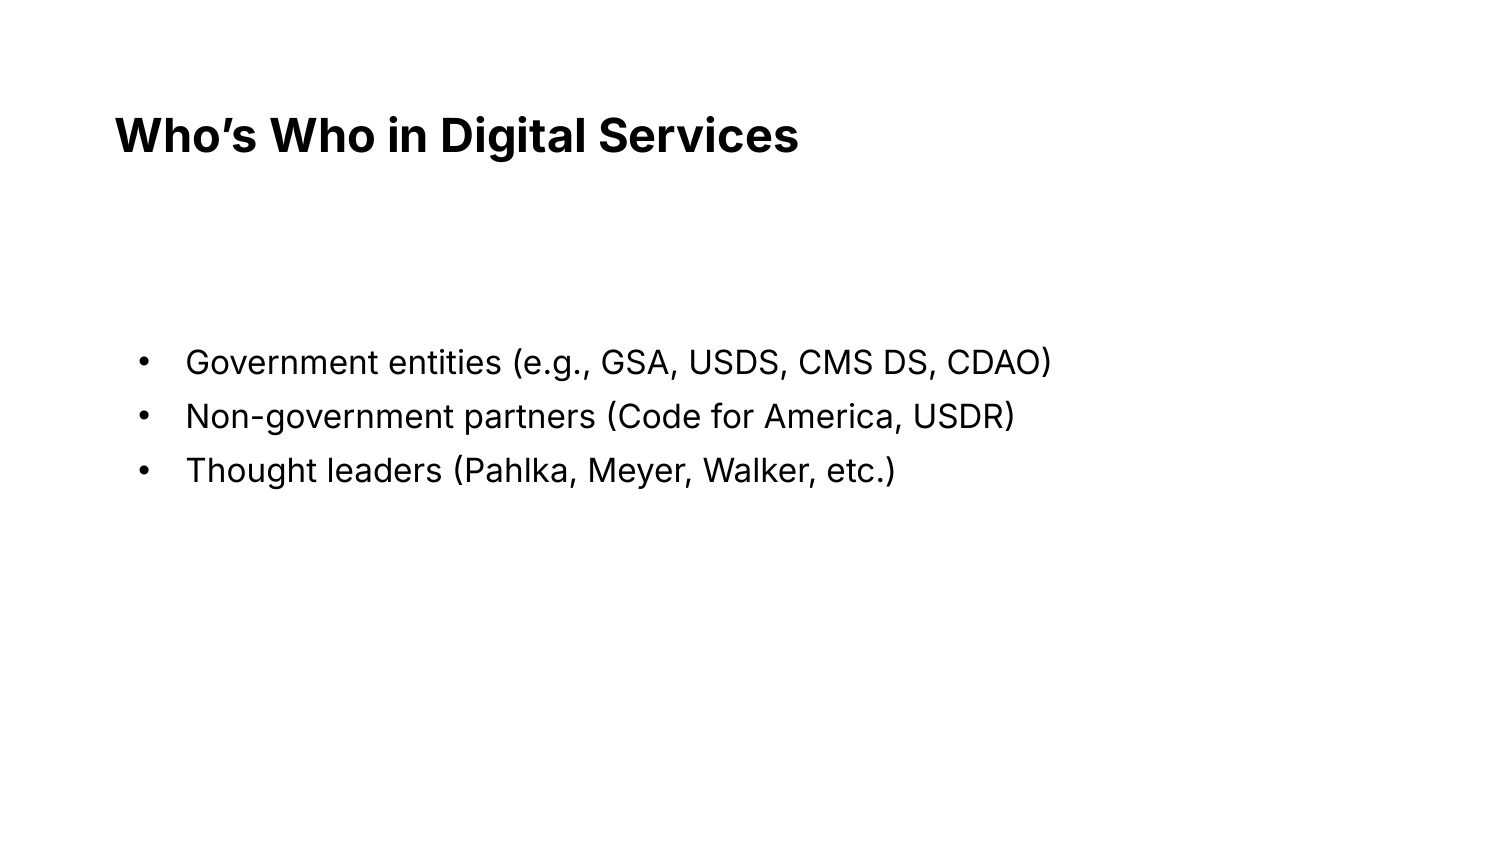

Who’s Who in Digital Services
Government entities (e.g., GSA, USDS, CMS DS, CDAO)
Non-government partners (Code for America, USDR)
Thought leaders (Pahlka, Meyer, Walker, etc.)